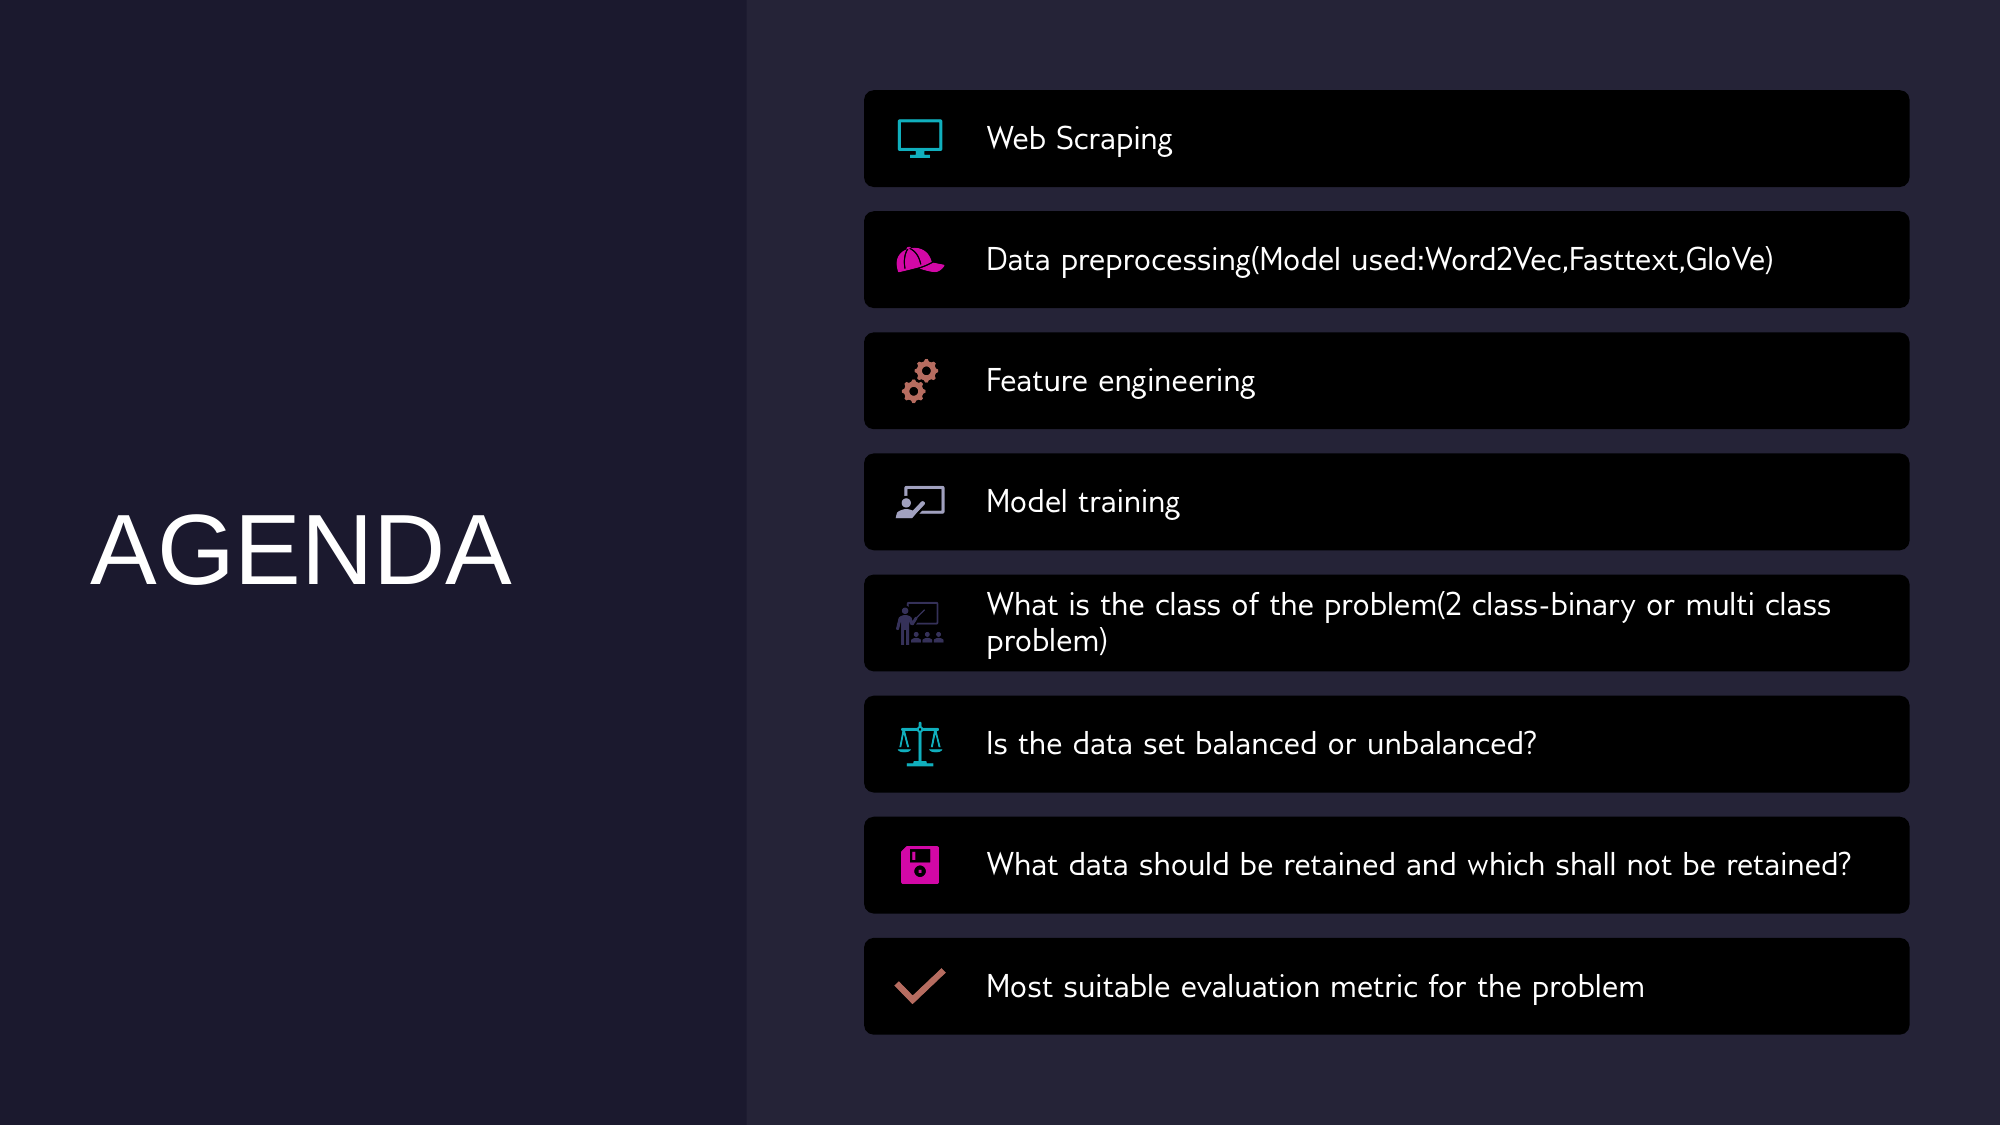

# AGENDA
Web Scraping
Data preprocessing(Model used:Word2Vec,Fasttext,GloVe)
Feature engineering
Model training
What is the class of the problem(2 class-binary or multi class problem)
Is the data set balanced or unbalanced?
What data should be retained and which shall not be retained?
Most suitable evaluation metric for the problem